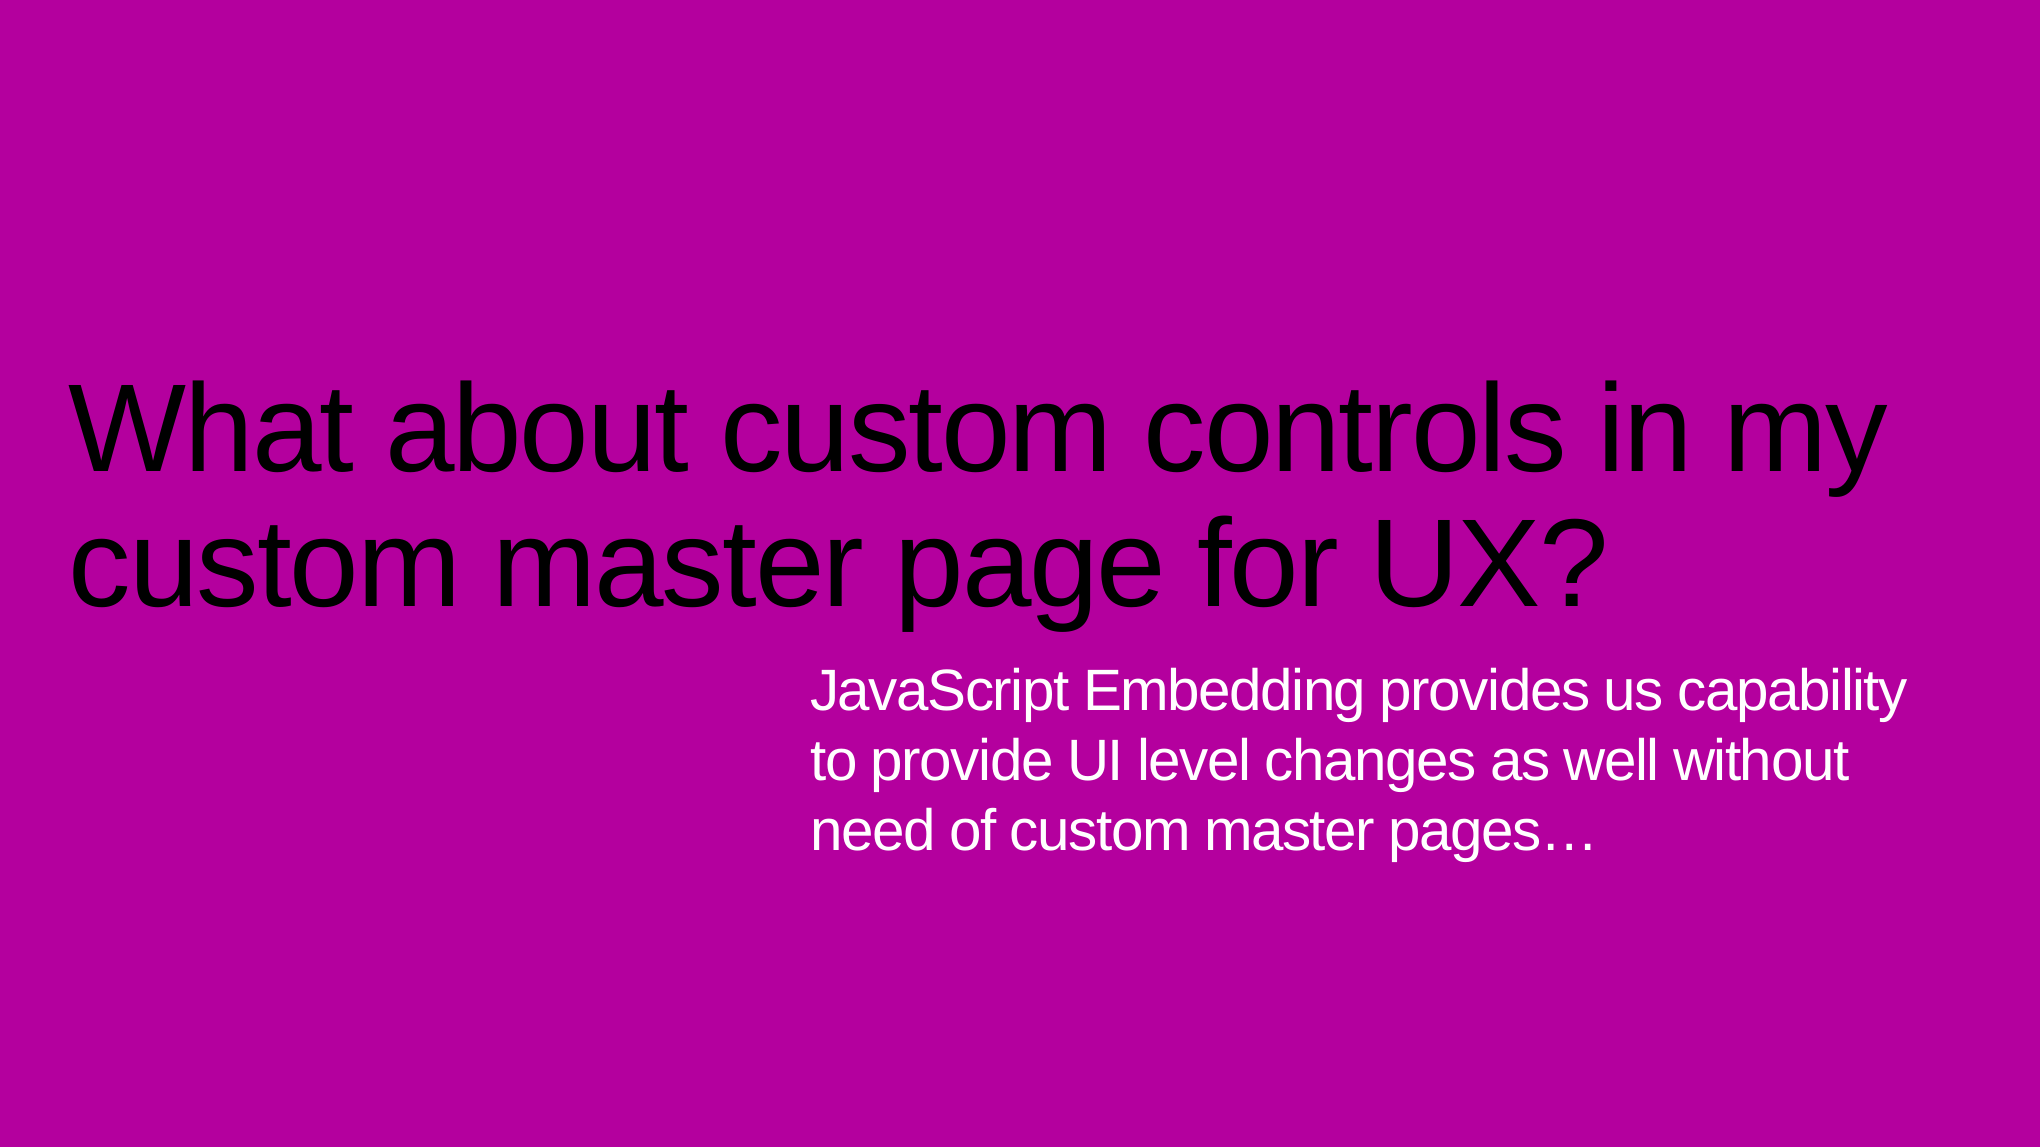

# What about custom controls in my custom master page for UX?
JavaScript Embedding provides us capability to provide UI level changes as well without need of custom master pages…